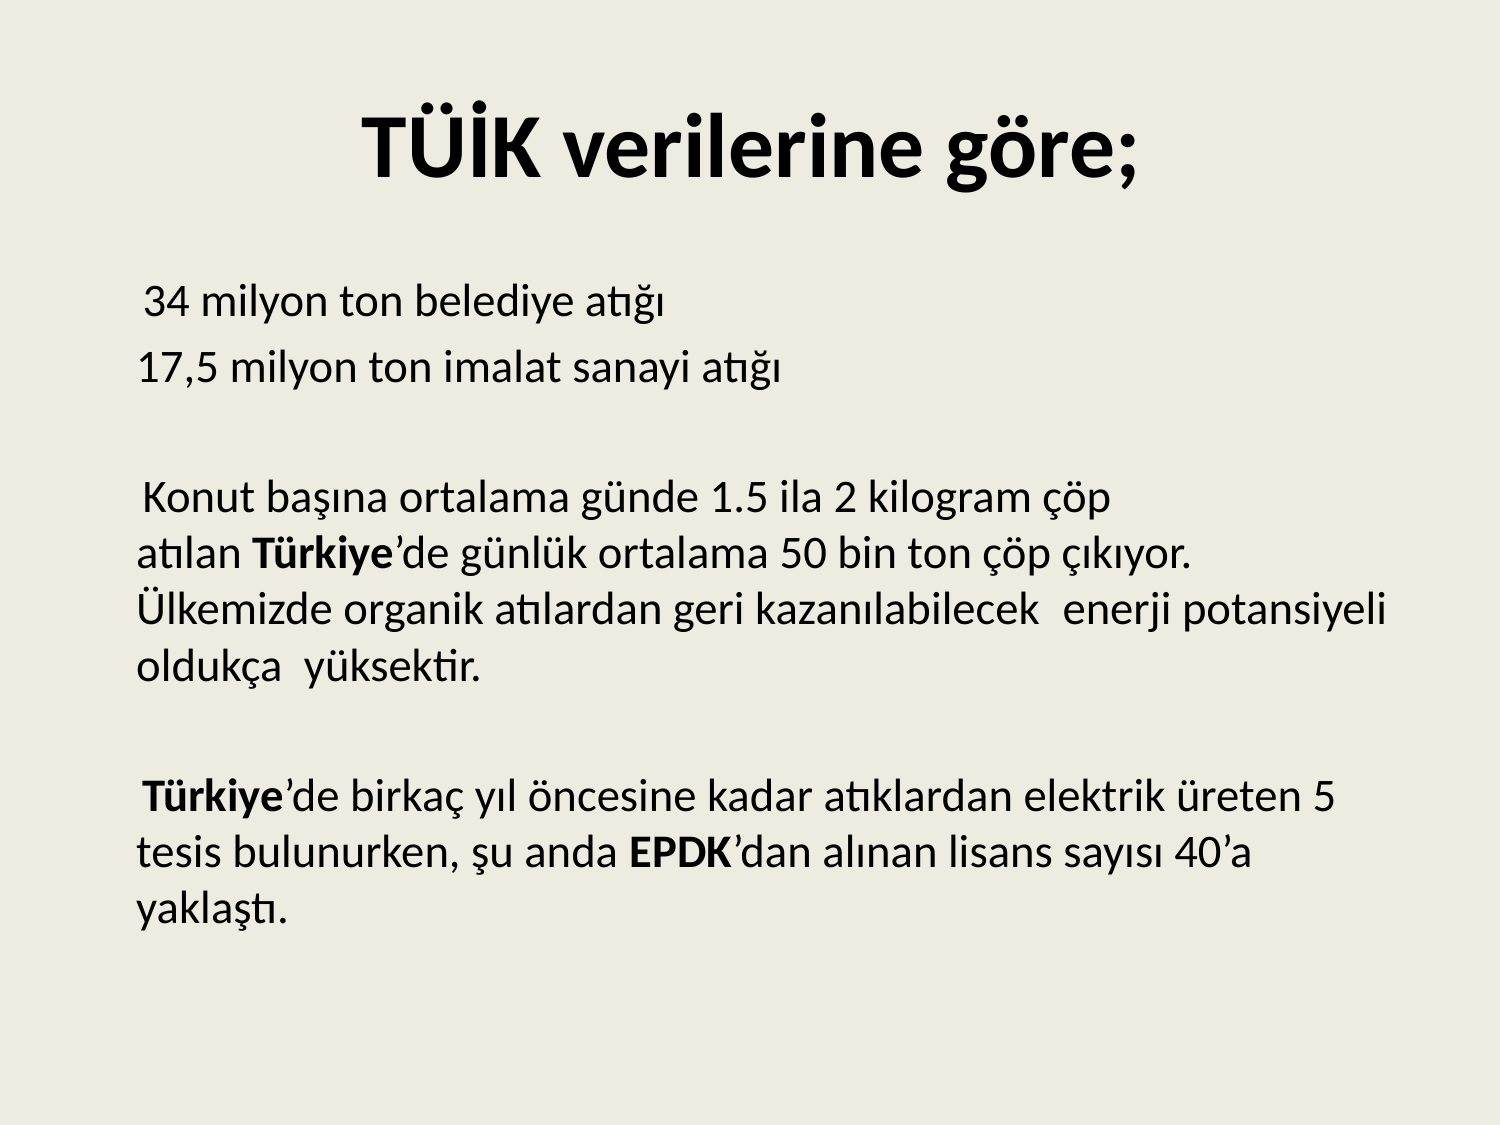

# TÜİK verilerine göre;
     34 milyon ton belediye atığı
	17,5 milyon ton imalat sanayi atığı

     Konut başına ortalama günde 1.5 ila 2 kilogram çöp atılan Türkiye’de günlük ortalama 50 bin ton çöp çıkıyor.  Ülkemizde organik atılardan geri kazanılabilecek  enerji potansiyeli oldukça  yüksektir.

     Türkiye’de birkaç yıl öncesine kadar atıklardan elektrik üreten 5 tesis bulunurken, şu anda EPDK’dan alınan lisans sayısı 40’a yaklaştı.